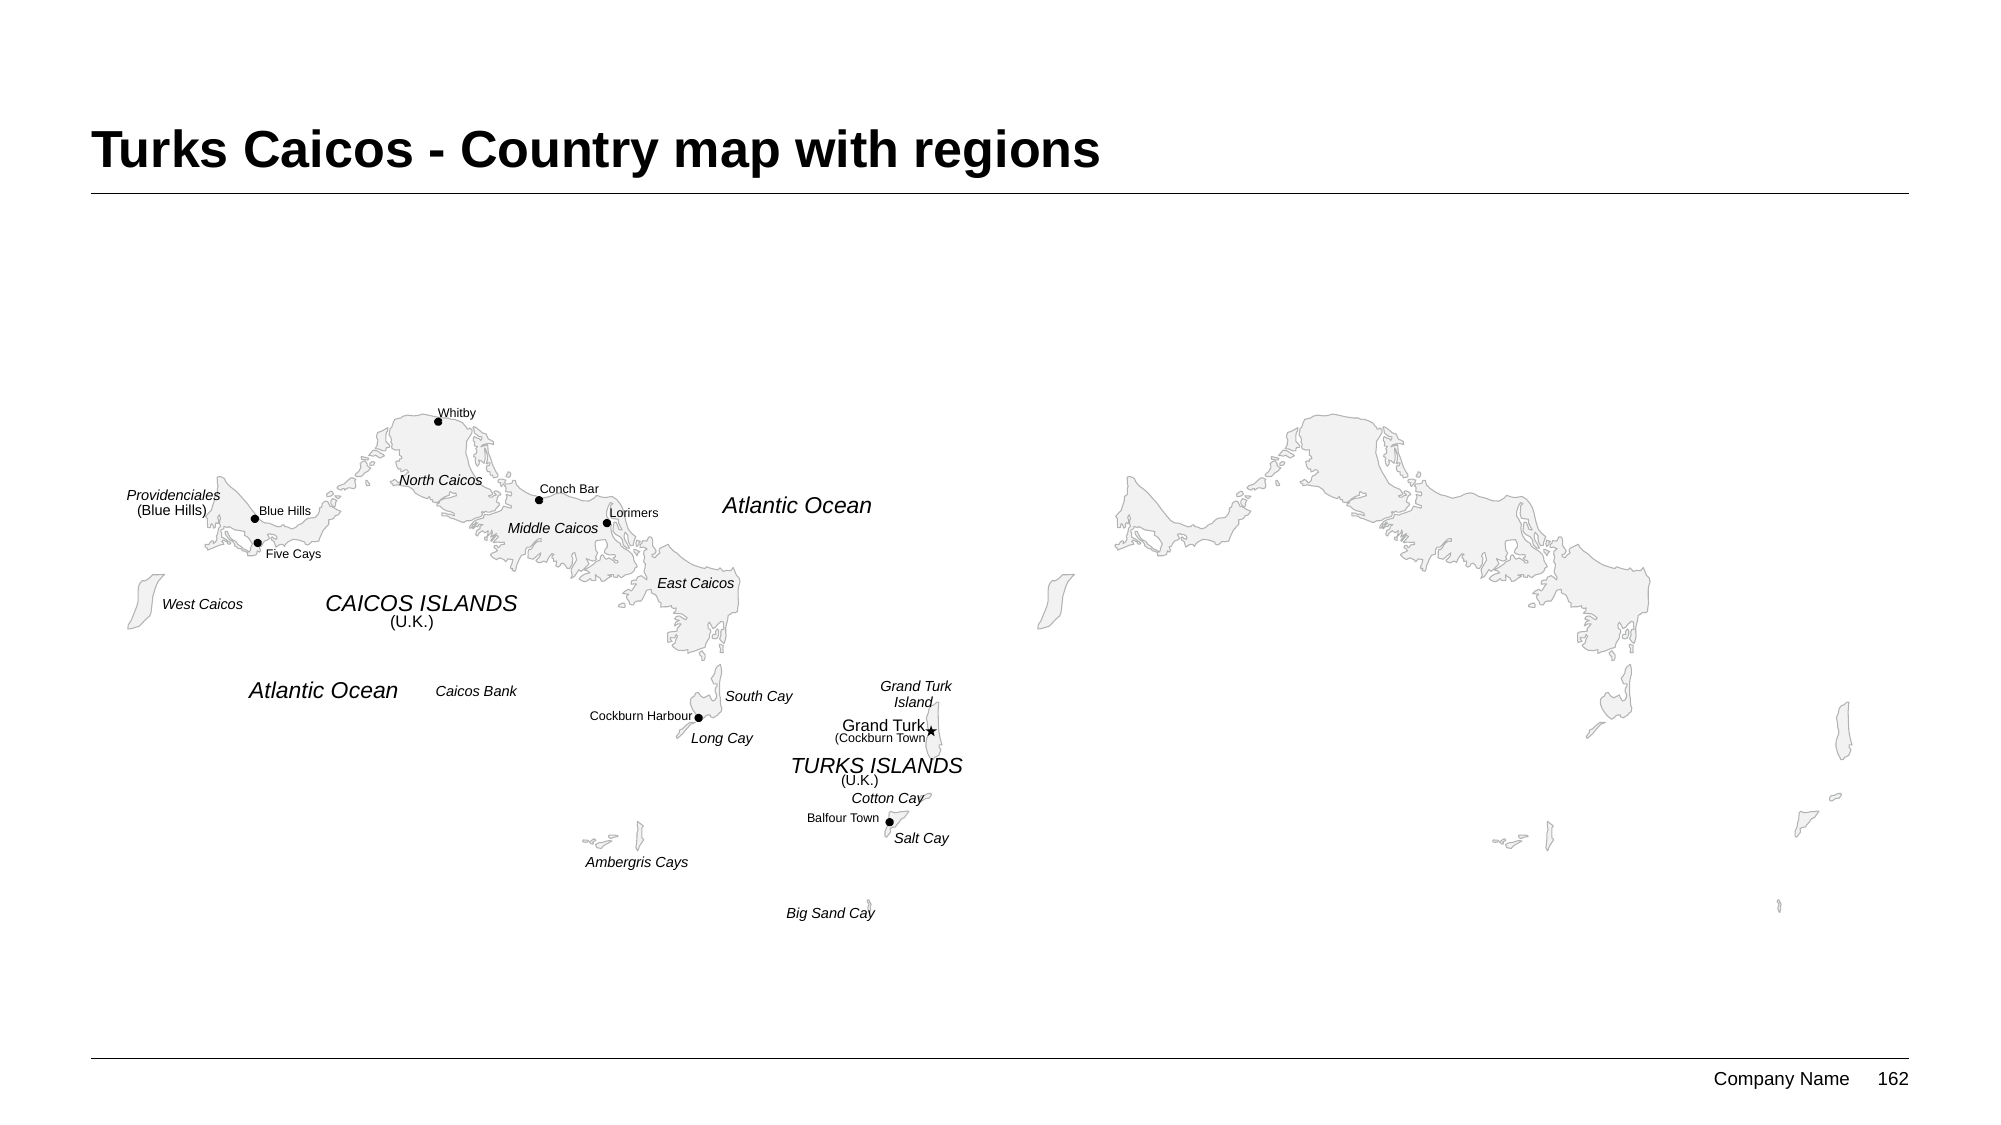

# Turks Caicos - Country map with regions
Whitby

North Caicos
Conch Bar
Providenciales
Atlantic Ocean

(Blue Hills)
Blue Hills
Lorimers

Middle Caicos

Five Cays
East Caicos
CAICOS ISLANDS
West Caicos
(U.K.)
Atlantic Ocean
Grand Turk
Caicos Bank
South Cay
Island
Cockburn Harbour
Grand Turk

Long Cay
(Cockburn Town
TURKS ISLANDS
(U.K.)
Cotton Cay
Balfour Town

Salt Cay
Ambergris Cays
Big Sand Cay